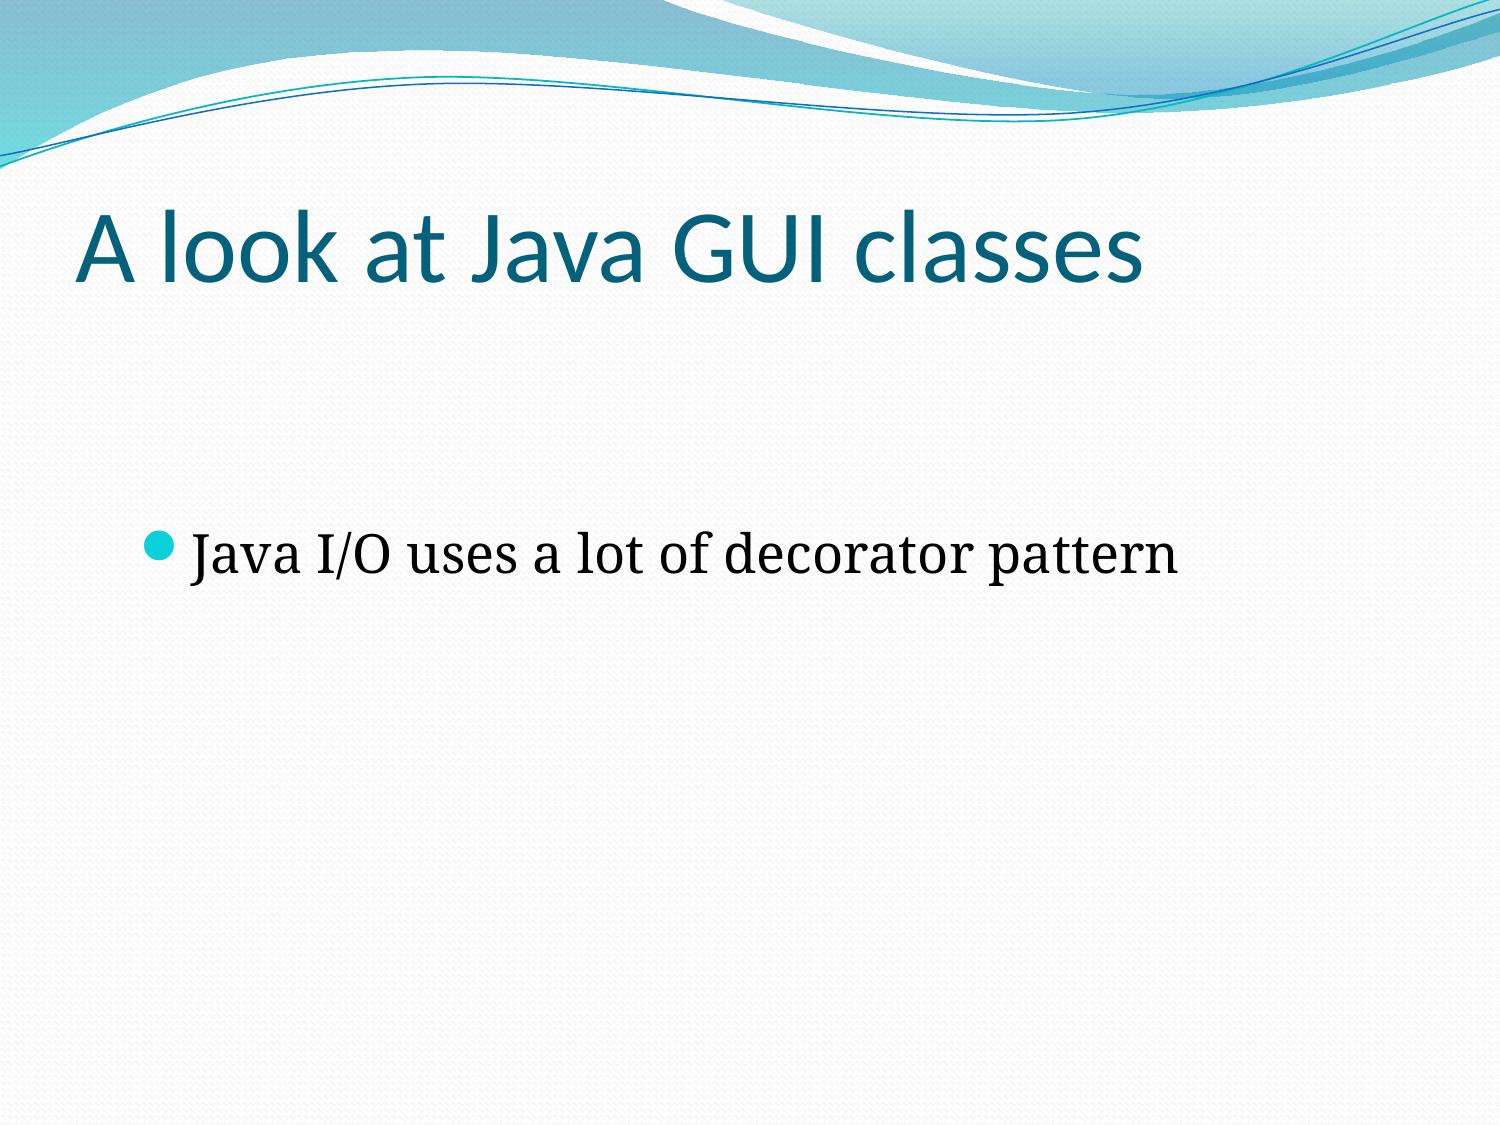

# A look at Java GUI classes
Java I/O uses a lot of decorator pattern